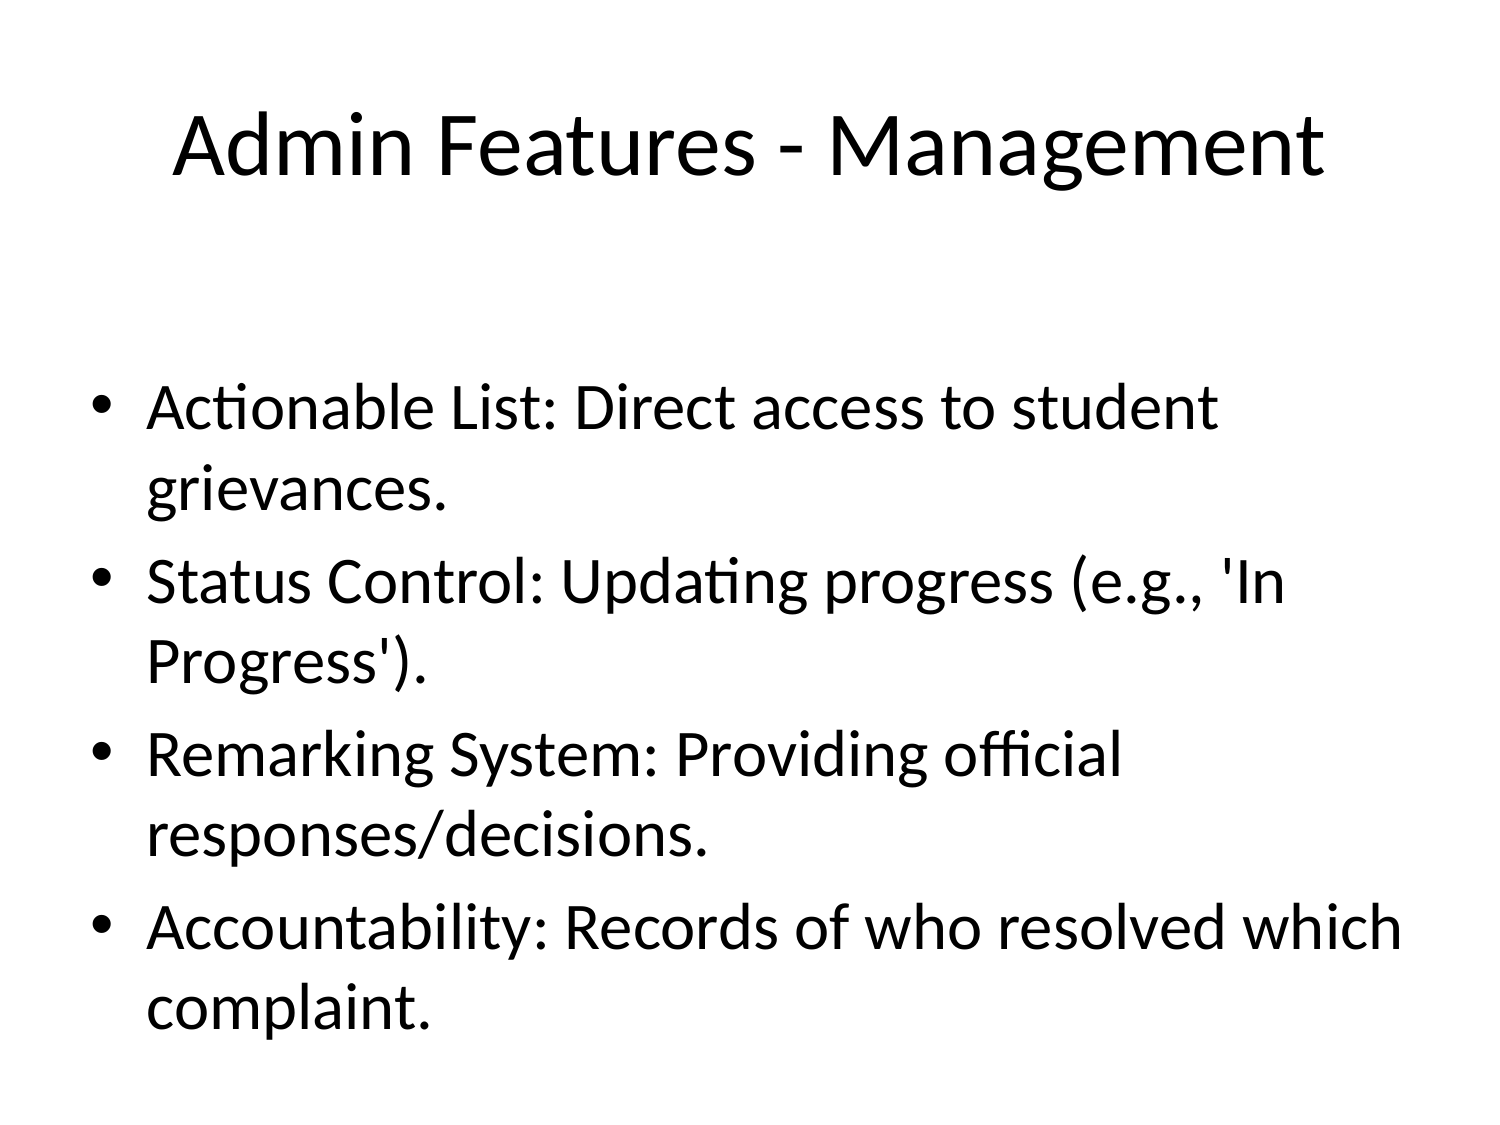

# Admin Features - Management

Actionable List: Direct access to student grievances.
Status Control: Updating progress (e.g., 'In Progress').
Remarking System: Providing official responses/decisions.
Accountability: Records of who resolved which complaint.